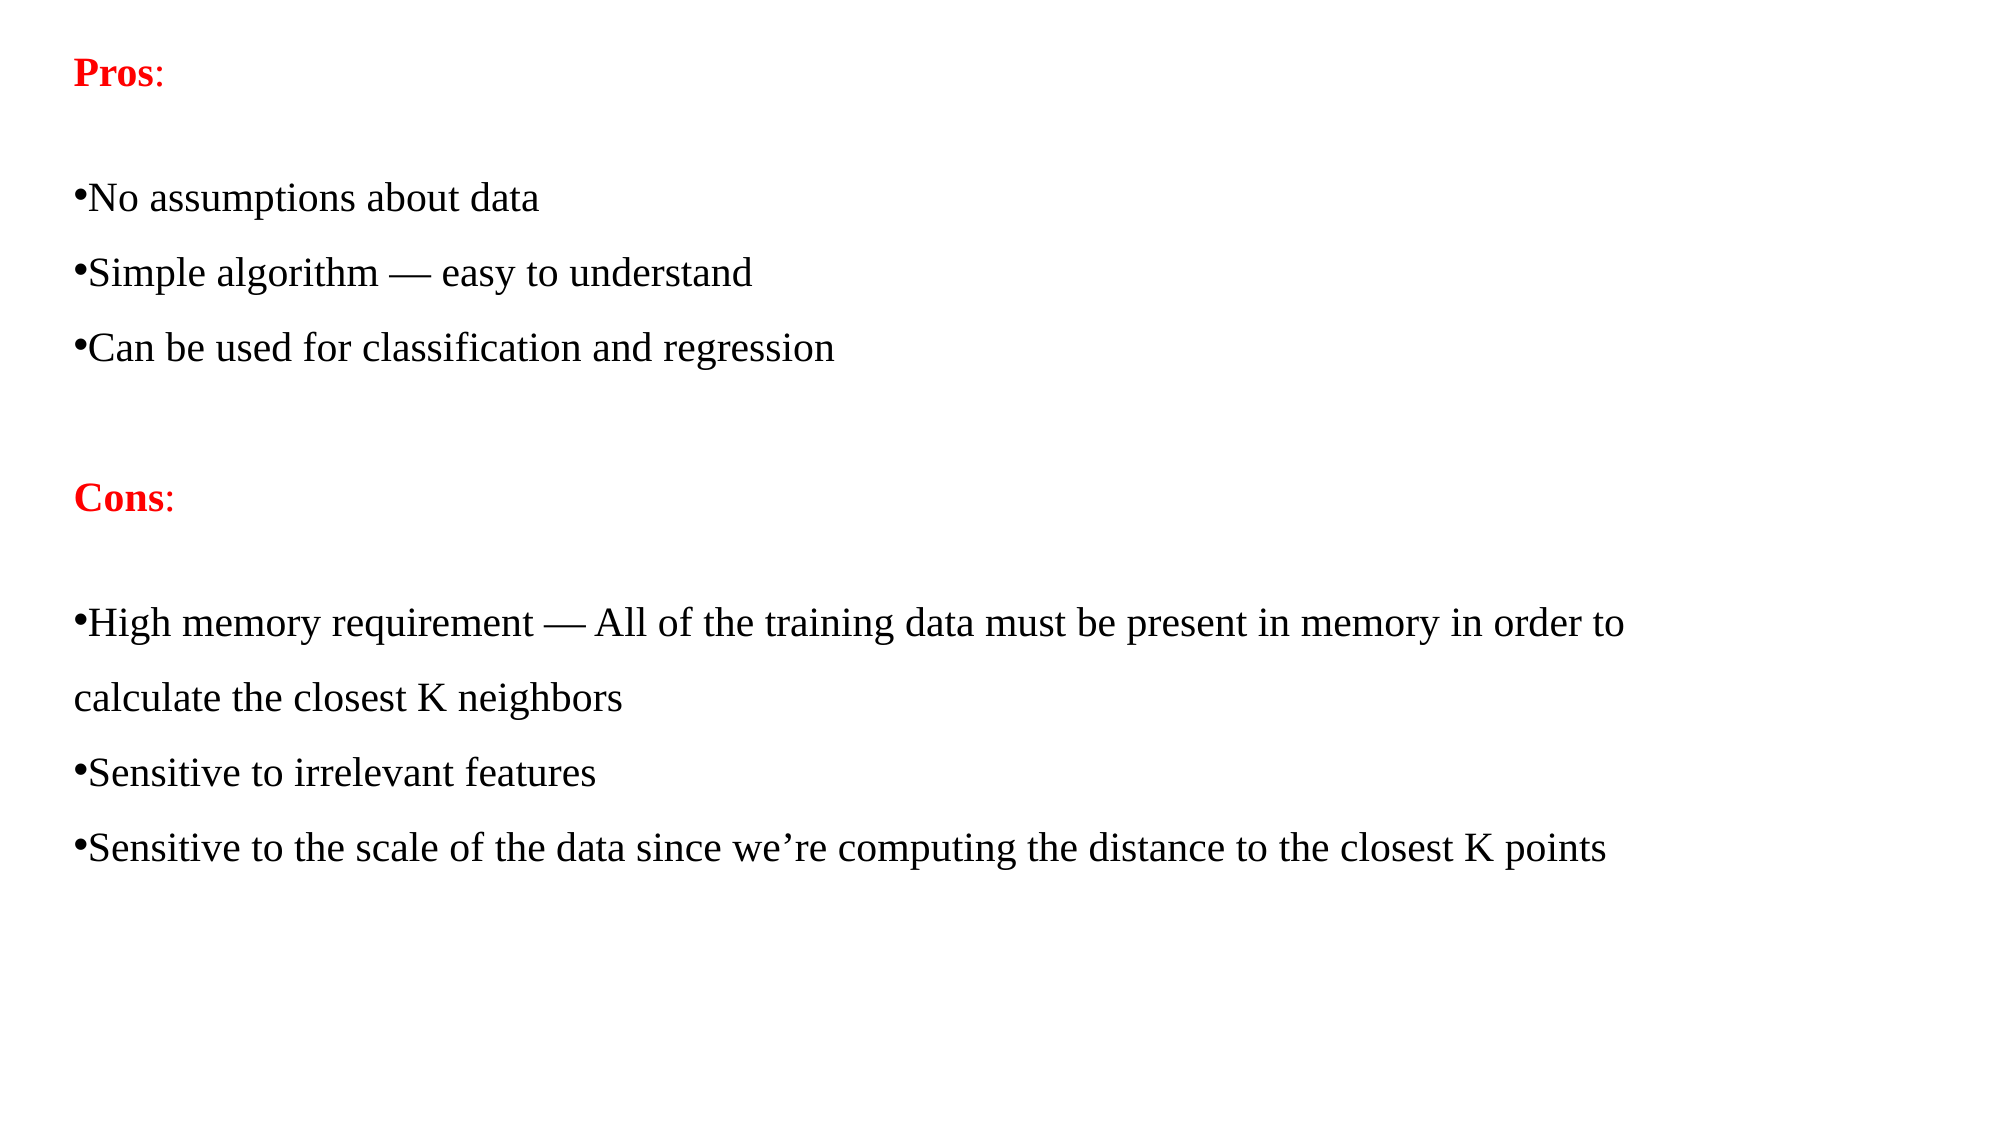

Pros:

No assumptions about data
Simple algorithm — easy to understand
Can be used for classification and regression

Cons:

High memory requirement — All of the training data must be present in memory in order to calculate the closest K neighbors
Sensitive to irrelevant features
Sensitive to the scale of the data since we’re computing the distance to the closest K points